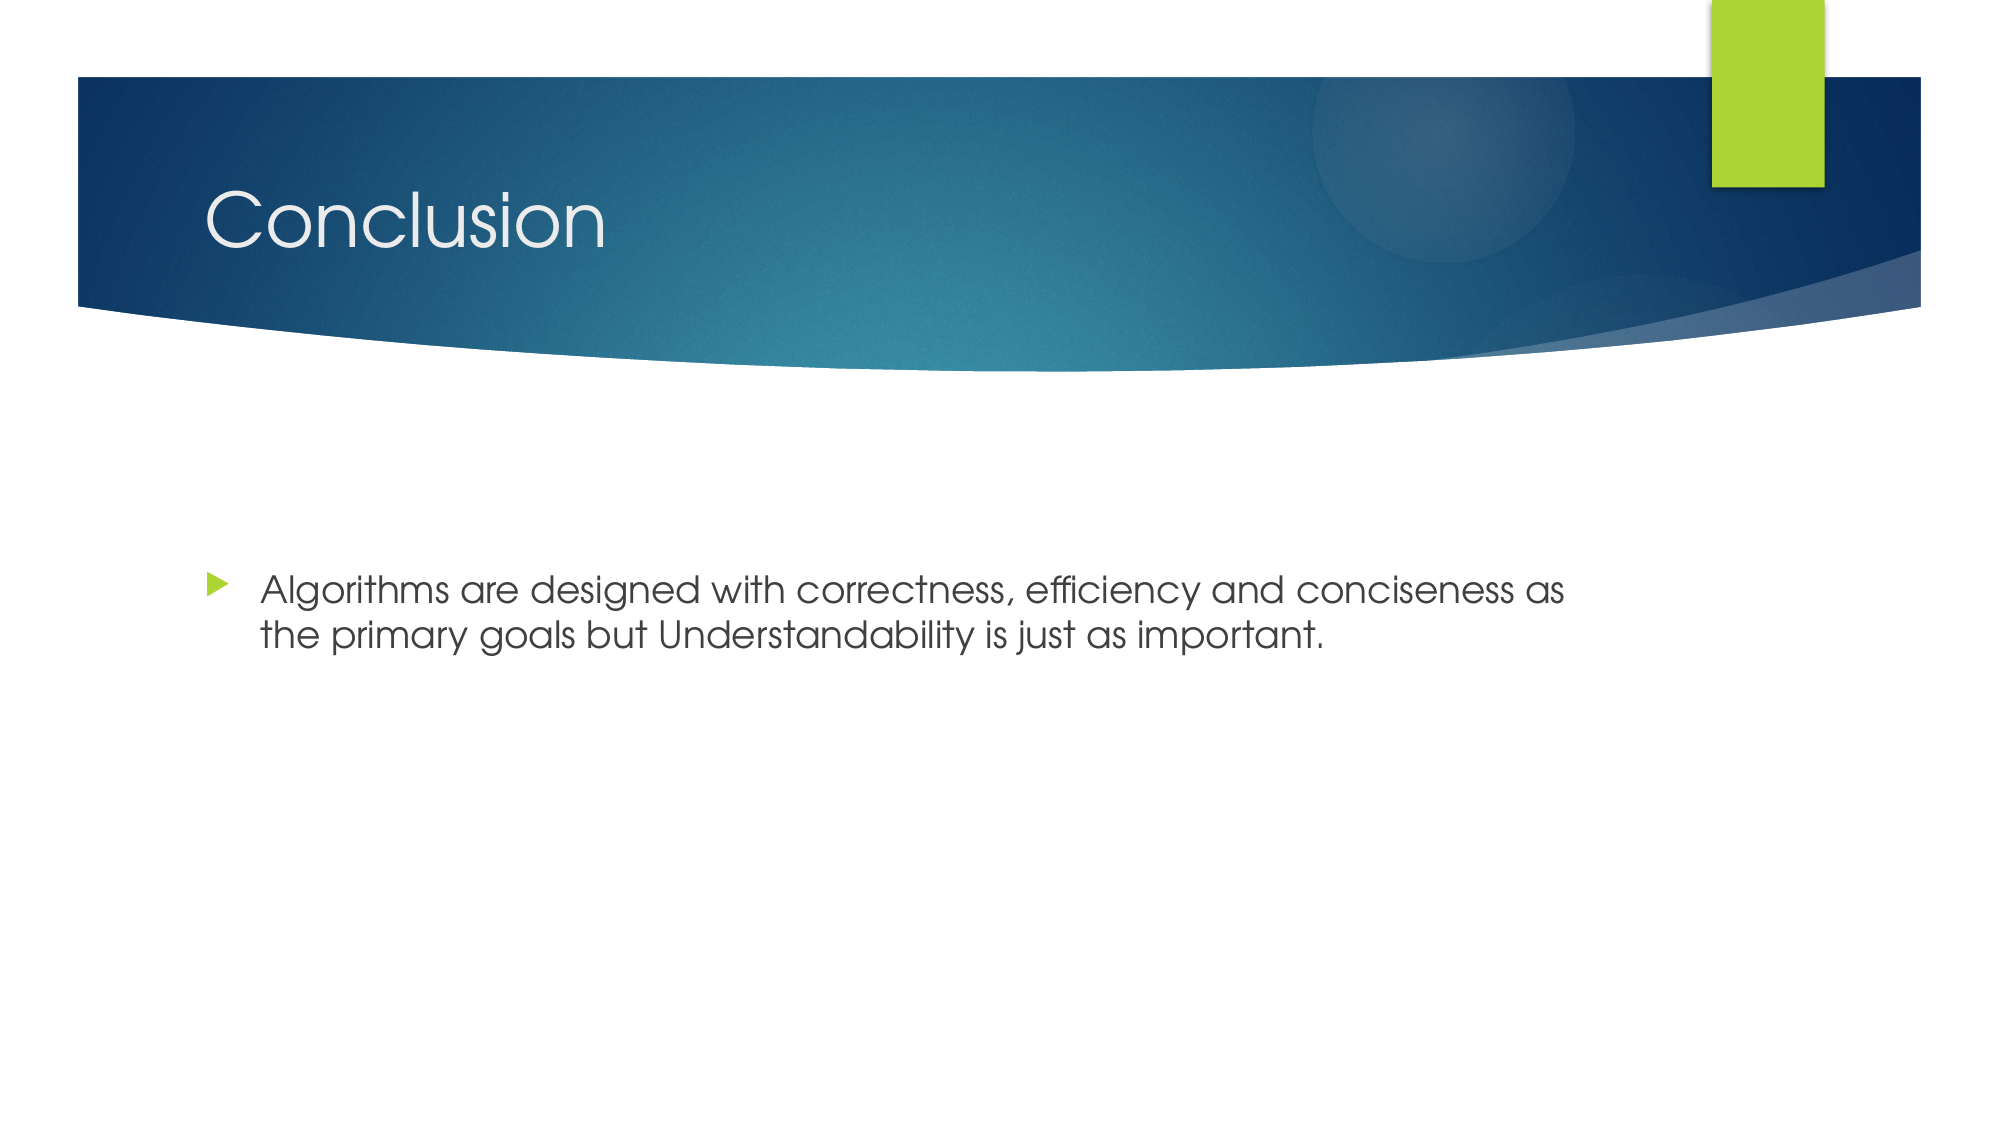

# Conclusion

Algorithms are designed with correctness, efficiency and conciseness as the primary goals but Understandability is just as important.